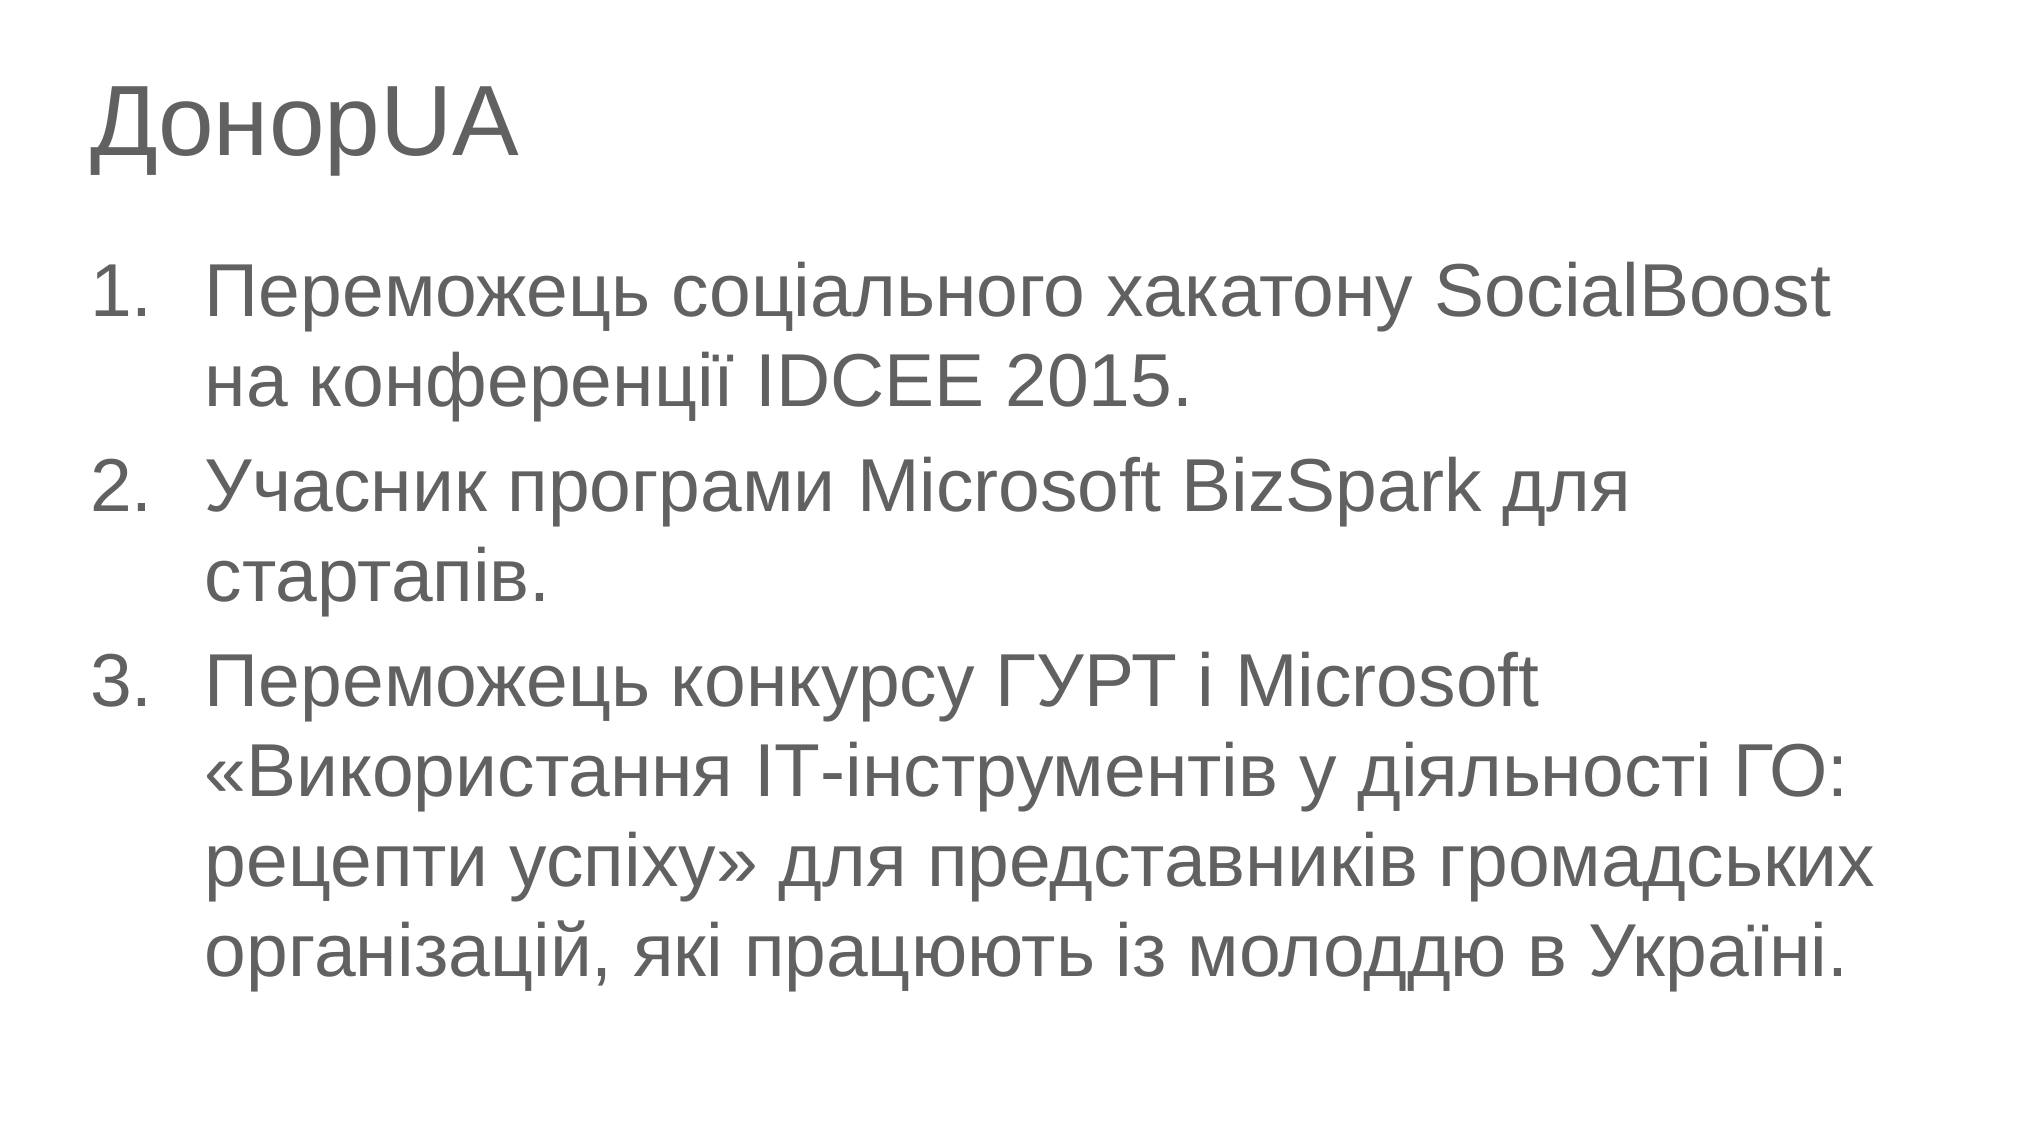

# ДонорUA
Переможець соціального хакатону SocialBoost на конференції IDCEE 2015.
Учасник програми Microsoft BizSpark для стартапів.
Переможець конкурсу ГУРТ і Microsoft «Використання ІТ-інструментів у діяльності ГО: рецепти успіху» для представників громадських організацій, які працюють із молоддю в Україні.